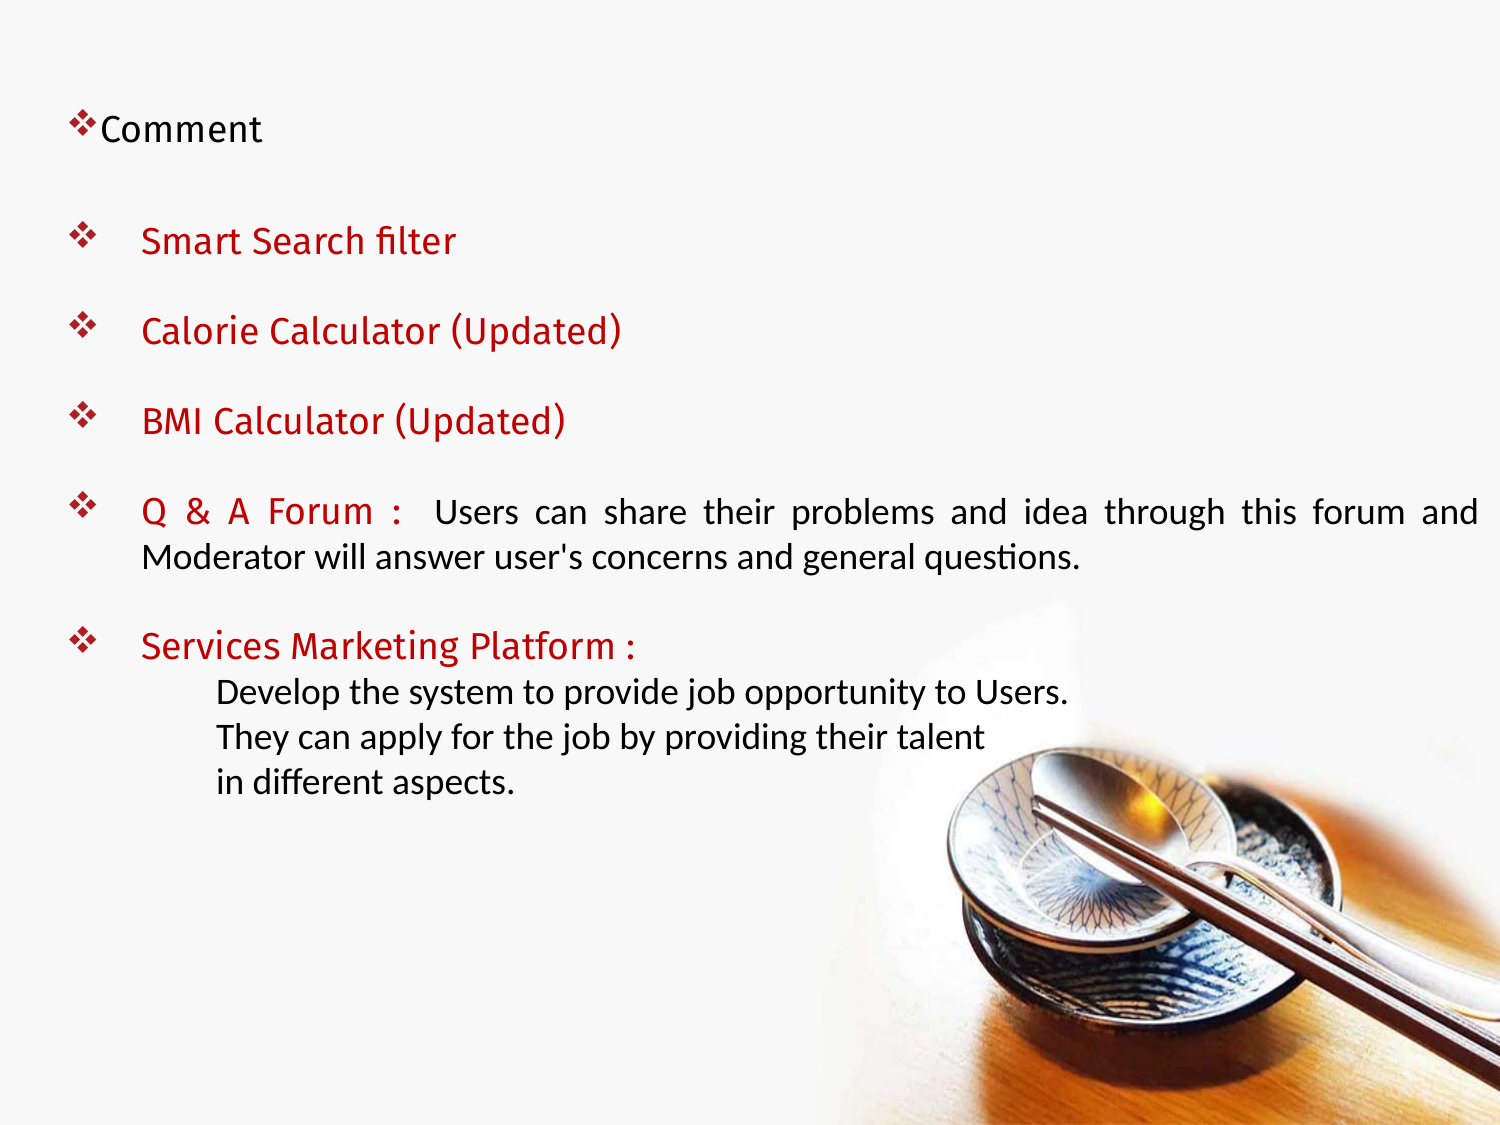

Comment

Smart Search filter

Calorie Calculator (Updated)

BMI Calculator (Updated)

Q & A Forum :  Users can share their problems and idea through this forum and Moderator will answer user's concerns and general questions.

Services Marketing Platform :
	Develop the system to provide job opportunity to Users.
	They can apply for the job by providing their talent
	in different aspects.